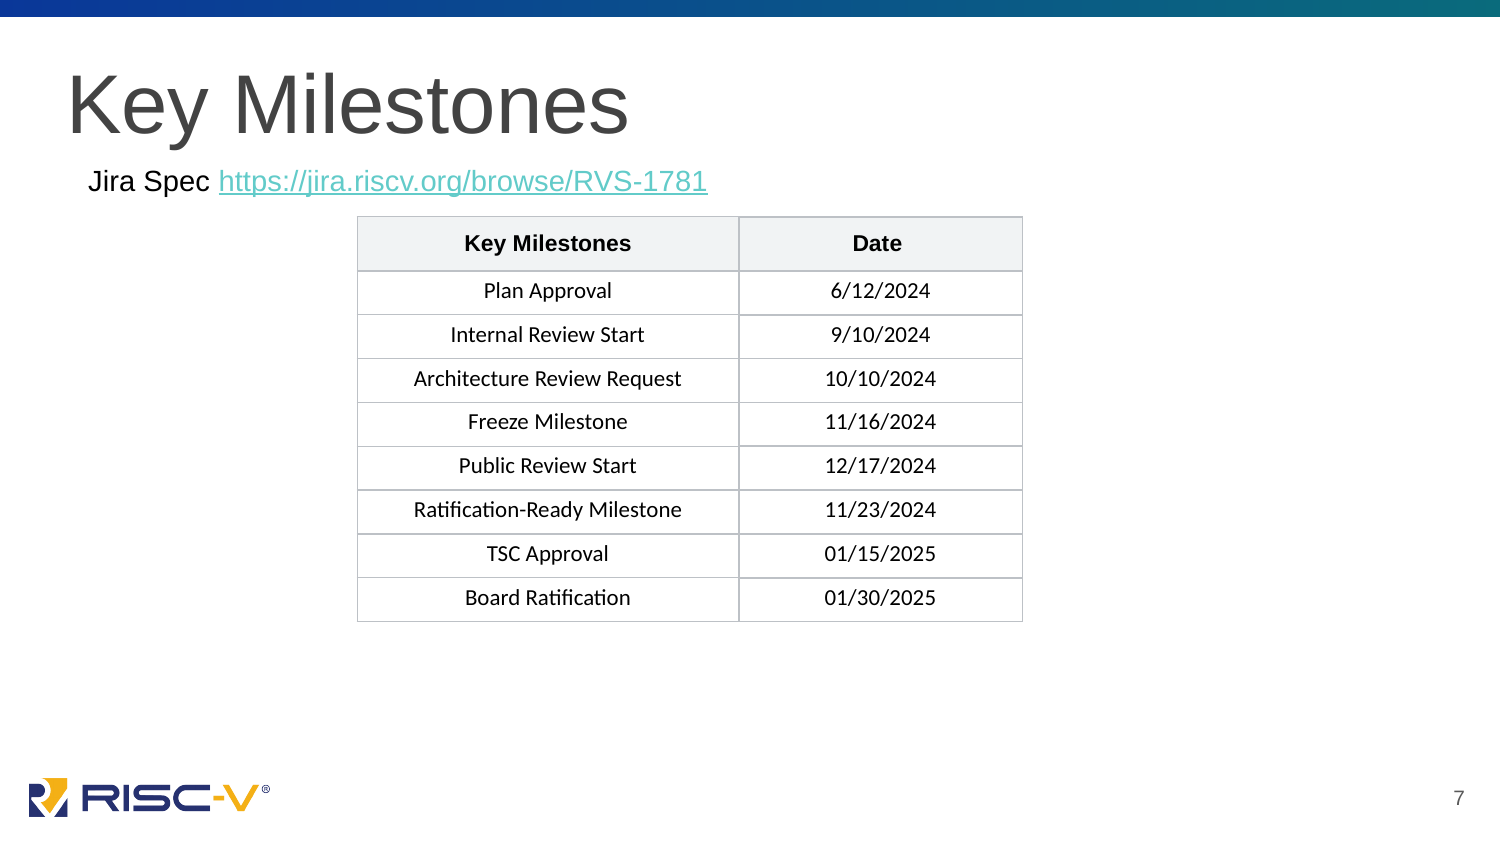

# Key Milestones
Jira Spec https://jira.riscv.org/browse/RVS-1781
| Key Milestones | Date |
| --- | --- |
| Plan Approval | 6/12/2024 |
| Internal Review Start | 9/10/2024 |
| Architecture Review Request | 10/10/2024 |
| Freeze Milestone | 11/16/2024 |
| Public Review Start | 12/17/2024 |
| Ratification-Ready Milestone | 11/23/2024 |
| TSC Approval | 01/15/2025 |
| Board Ratification | 01/30/2025 |
7